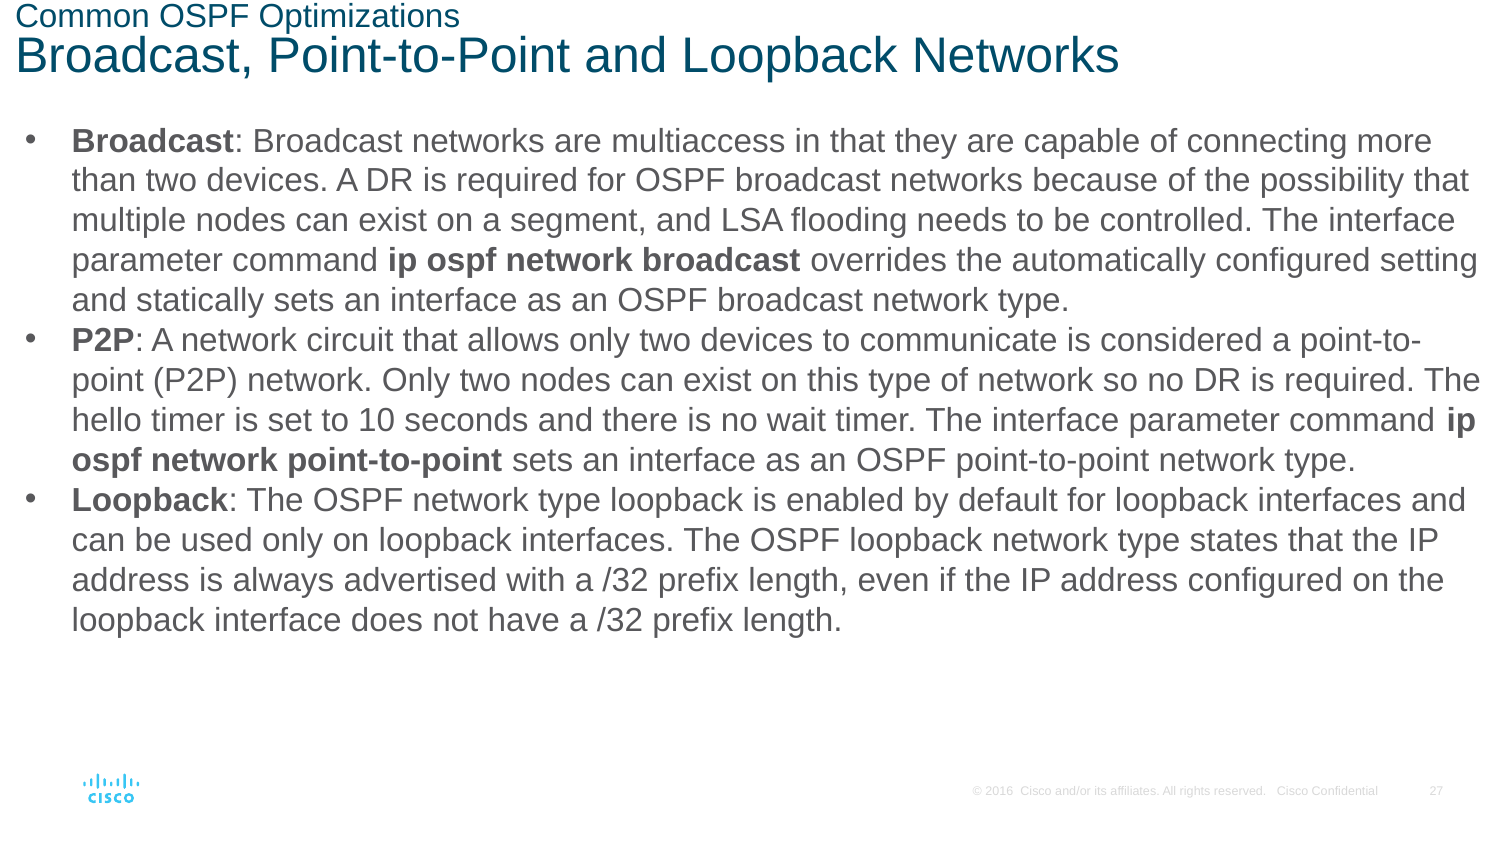

# Common OSPF Optimizations Broadcast, Point-to-Point and Loopback Networks
Broadcast: Broadcast networks are multiaccess in that they are capable of connecting more than two devices. A DR is required for OSPF broadcast networks because of the possibility that multiple nodes can exist on a segment, and LSA flooding needs to be controlled. The interface parameter command ip ospf network broadcast overrides the automatically configured setting and statically sets an interface as an OSPF broadcast network type.
P2P: A network circuit that allows only two devices to communicate is considered a point-to-point (P2P) network. Only two nodes can exist on this type of network so no DR is required. The hello timer is set to 10 seconds and there is no wait timer. The interface parameter command ip ospf network point-to-point sets an interface as an OSPF point-to-point network type.
Loopback: The OSPF network type loopback is enabled by default for loopback interfaces and can be used only on loopback interfaces. The OSPF loopback network type states that the IP address is always advertised with a /32 prefix length, even if the IP address configured on the loopback interface does not have a /32 prefix length.